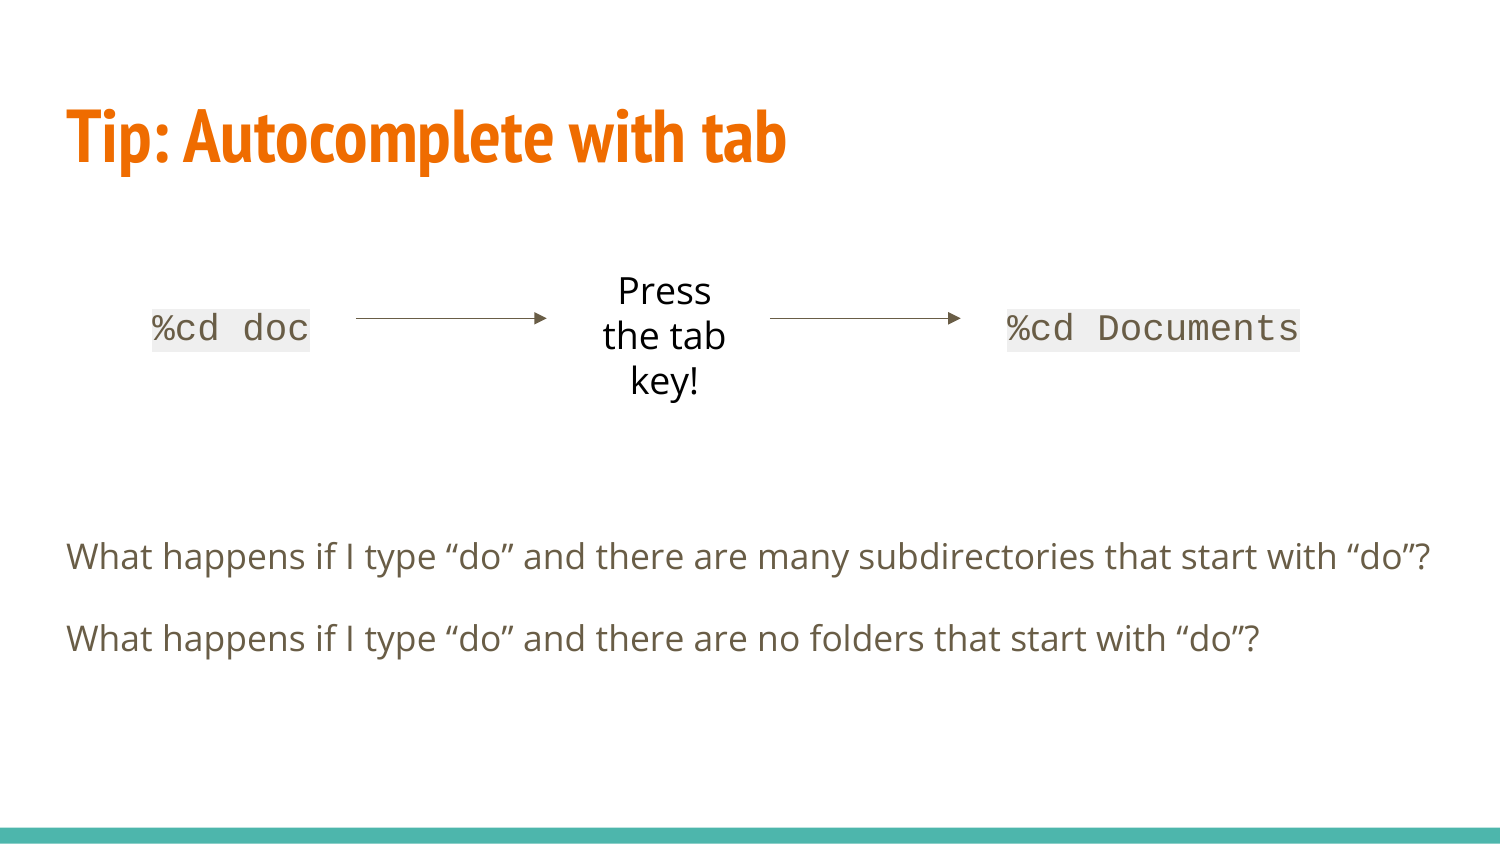

# Tip: Autocomplete with tab
Press the tab key!
%cd doc                               %cd Documents
What happens if I type “do” and there are many subdirectories that start with “do”?
What happens if I type “do” and there are no folders that start with “do”?